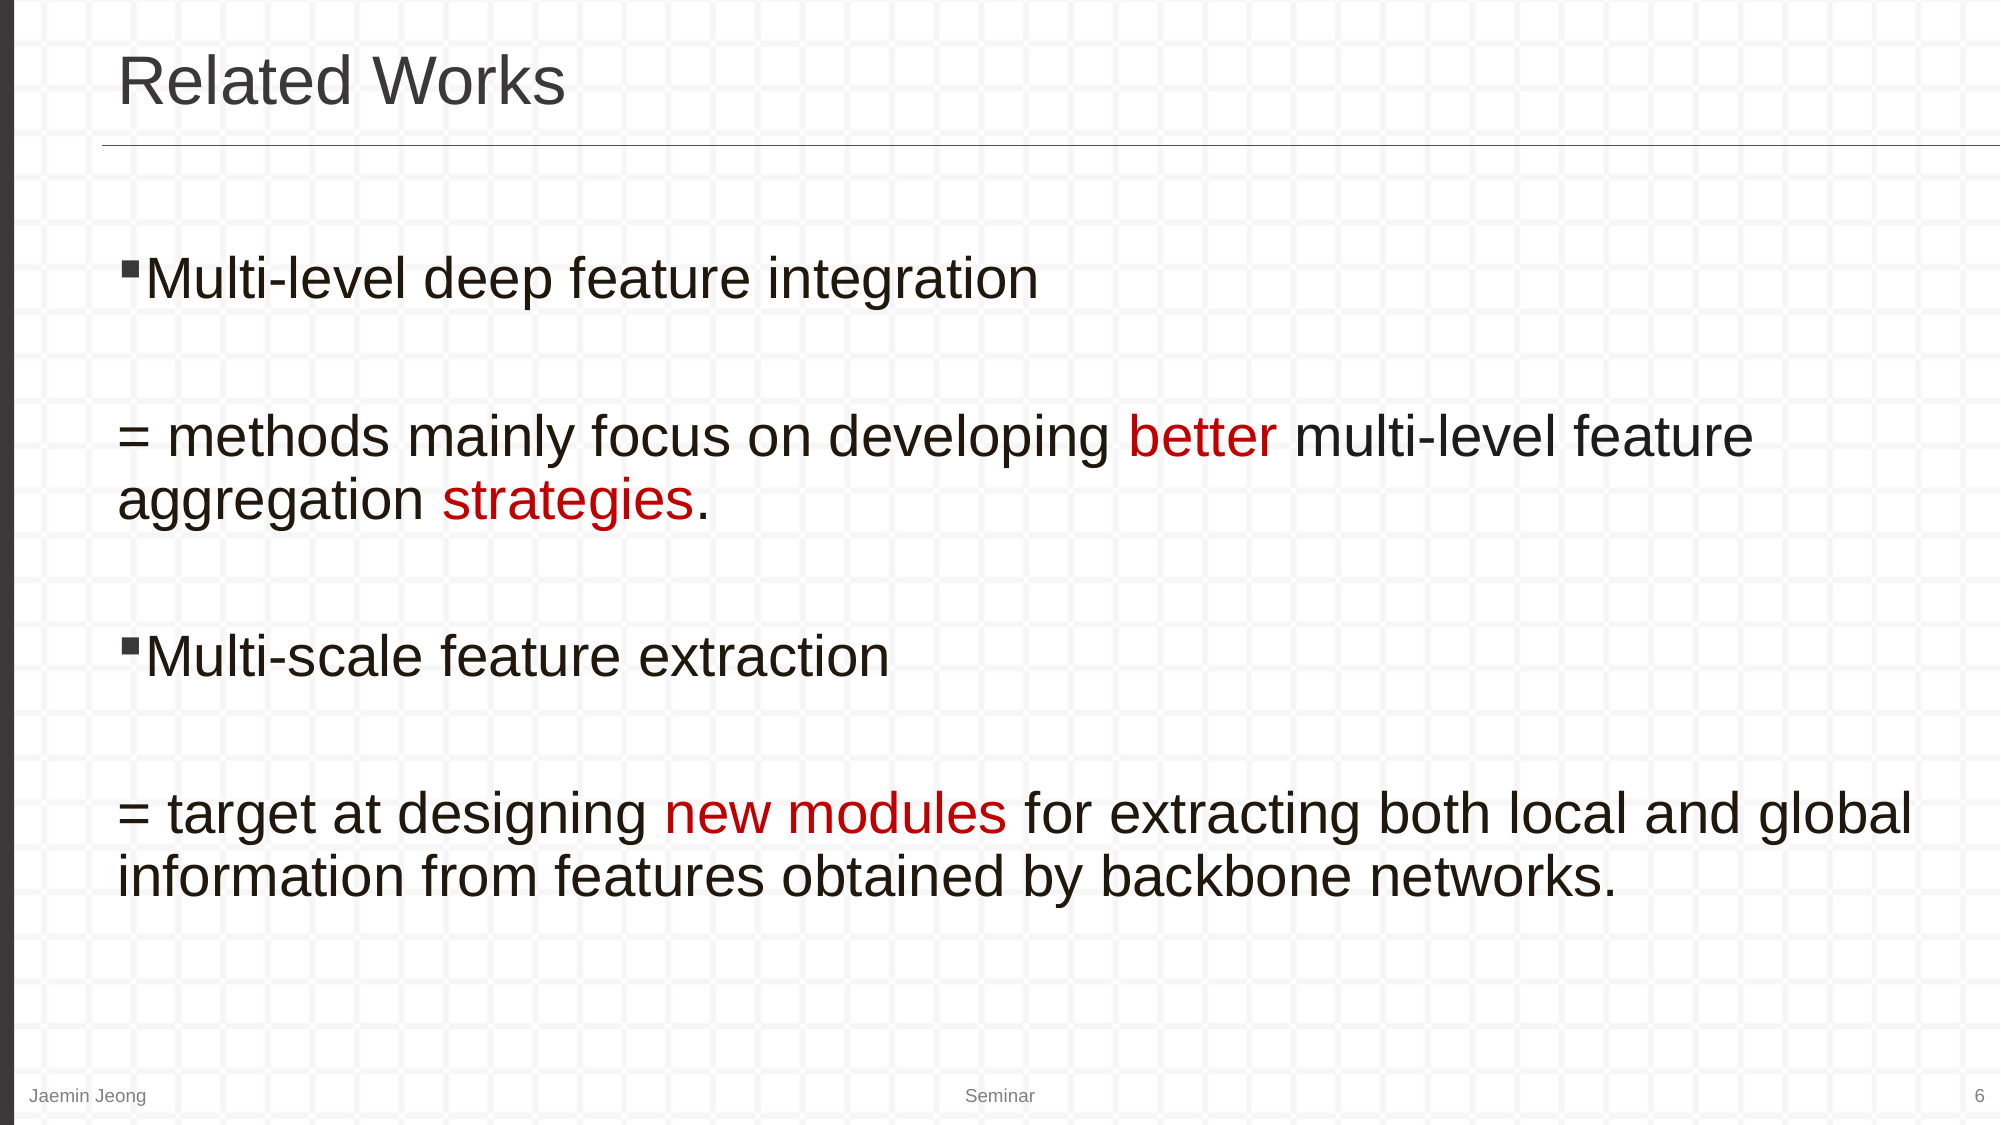

# Related Works
Multi-level deep feature integration

= methods mainly focus on developing better multi-level feature aggregation strategies.

Multi-scale feature extraction

= target at designing new modules for extracting both local and global information from features obtained by backbone networks.
Seminar
6
Jaemin Jeong